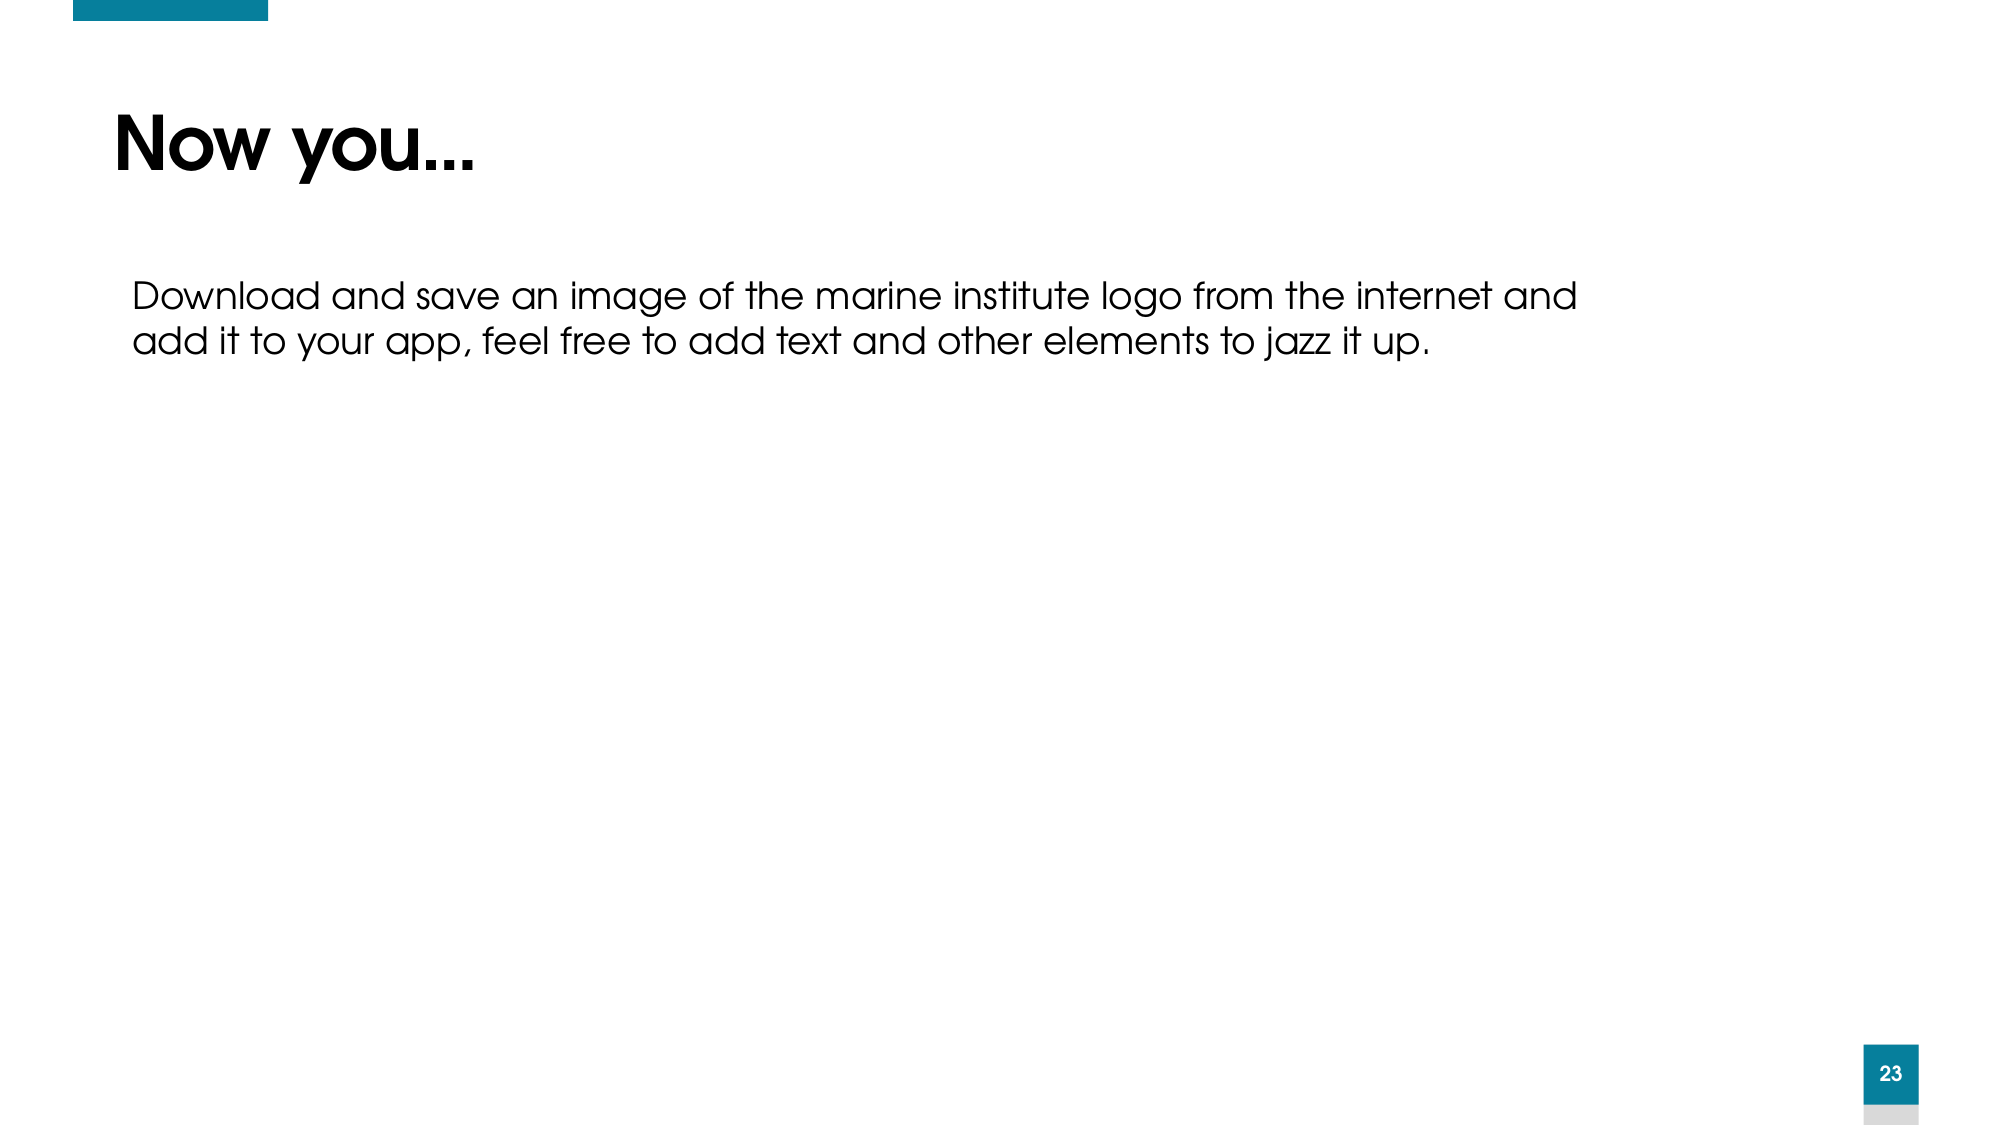

Now you…
Download and save an image of the marine institute logo from the internet and add it to your app, feel free to add text and other elements to jazz it up.